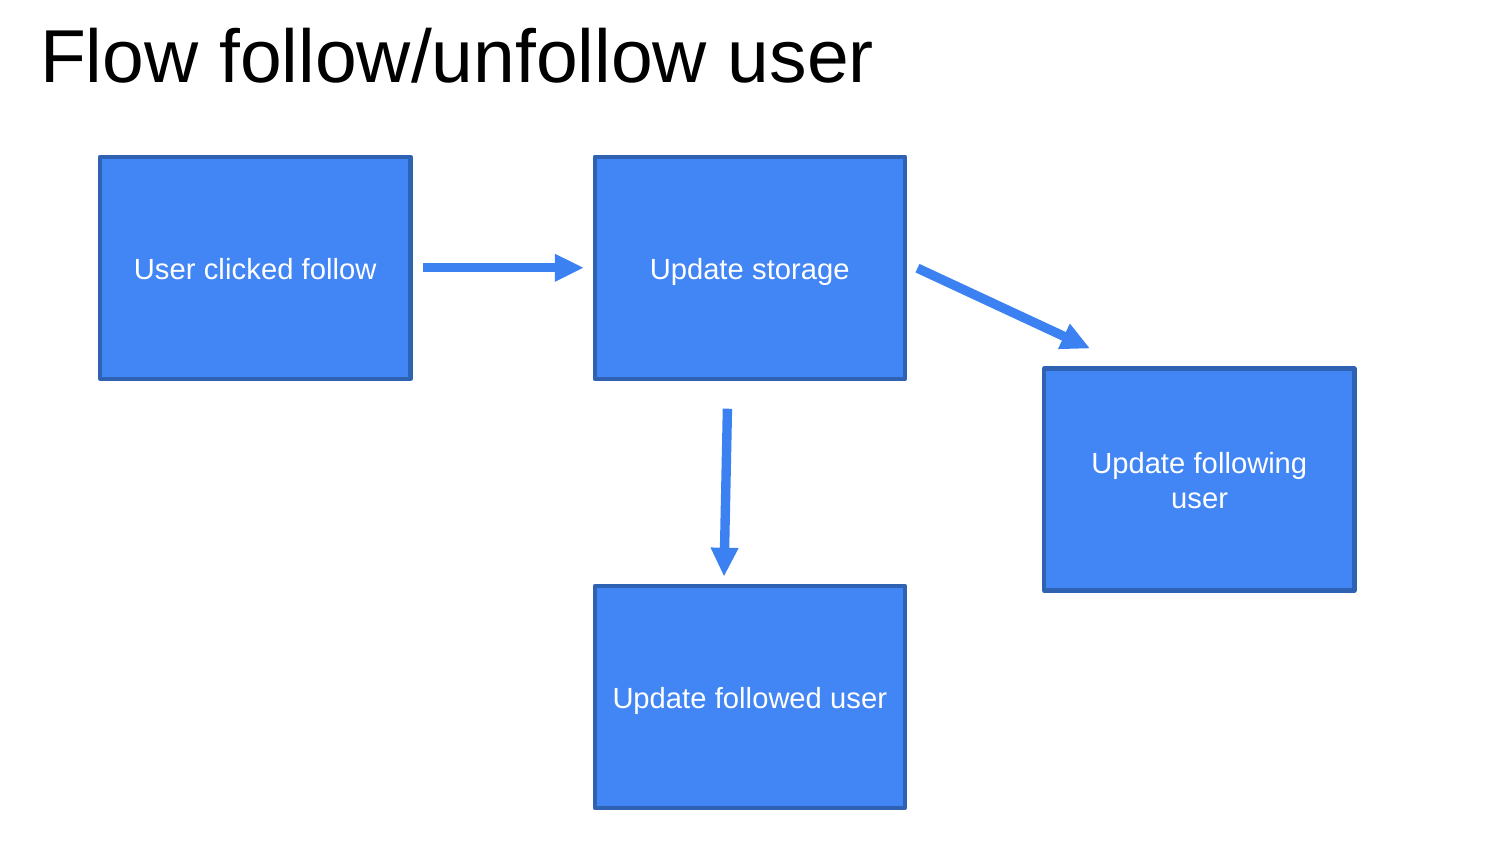

# Flow follow/unfollow user
User clicked follow
Update storage
Update following user
Update followed user